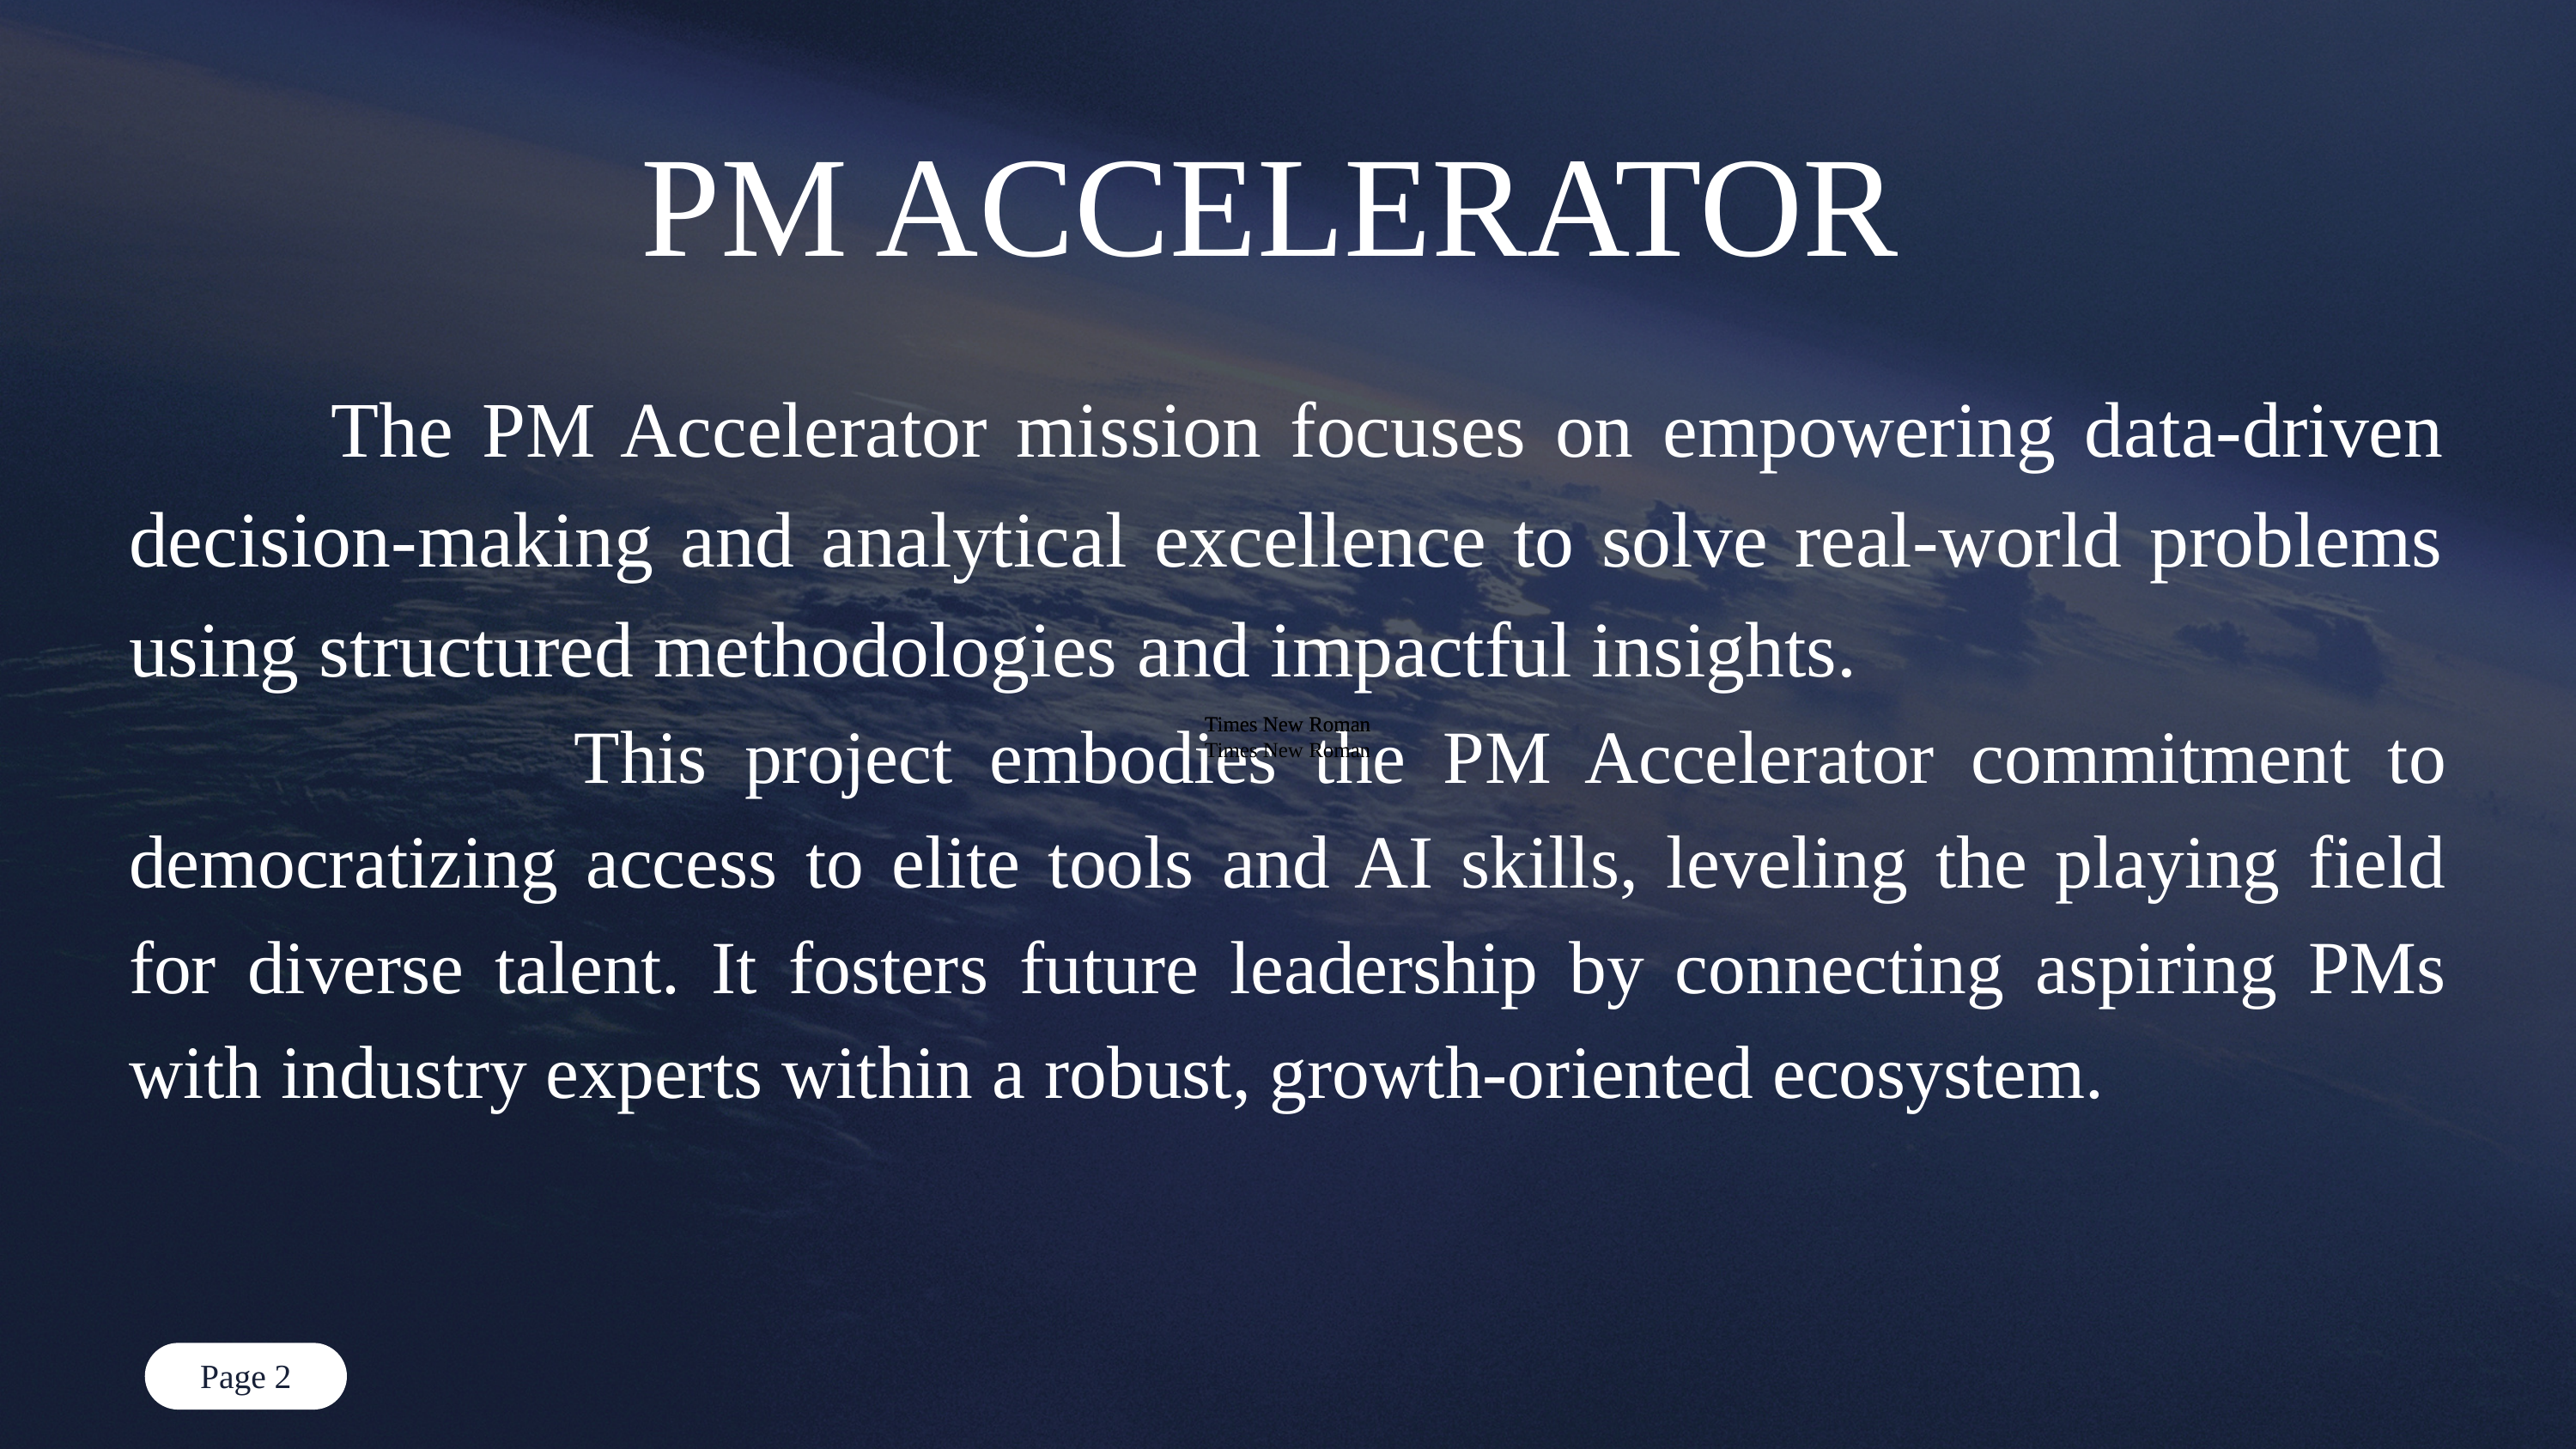

PM ACCELERATOR
       The PM Accelerator mission focuses on empowering data-driven decision-making and analytical excellence to solve real-world problems using structured methodologies and impactful insights.
            This project embodies the PM Accelerator commitment to democratizing access to elite tools and AI skills, leveling the playing field for diverse talent. It fosters future leadership by connecting aspiring PMs with industry experts within a robust, growth-oriented ecosystem.
Times New Roman
Times New Roman
Times New Roman

Page 2